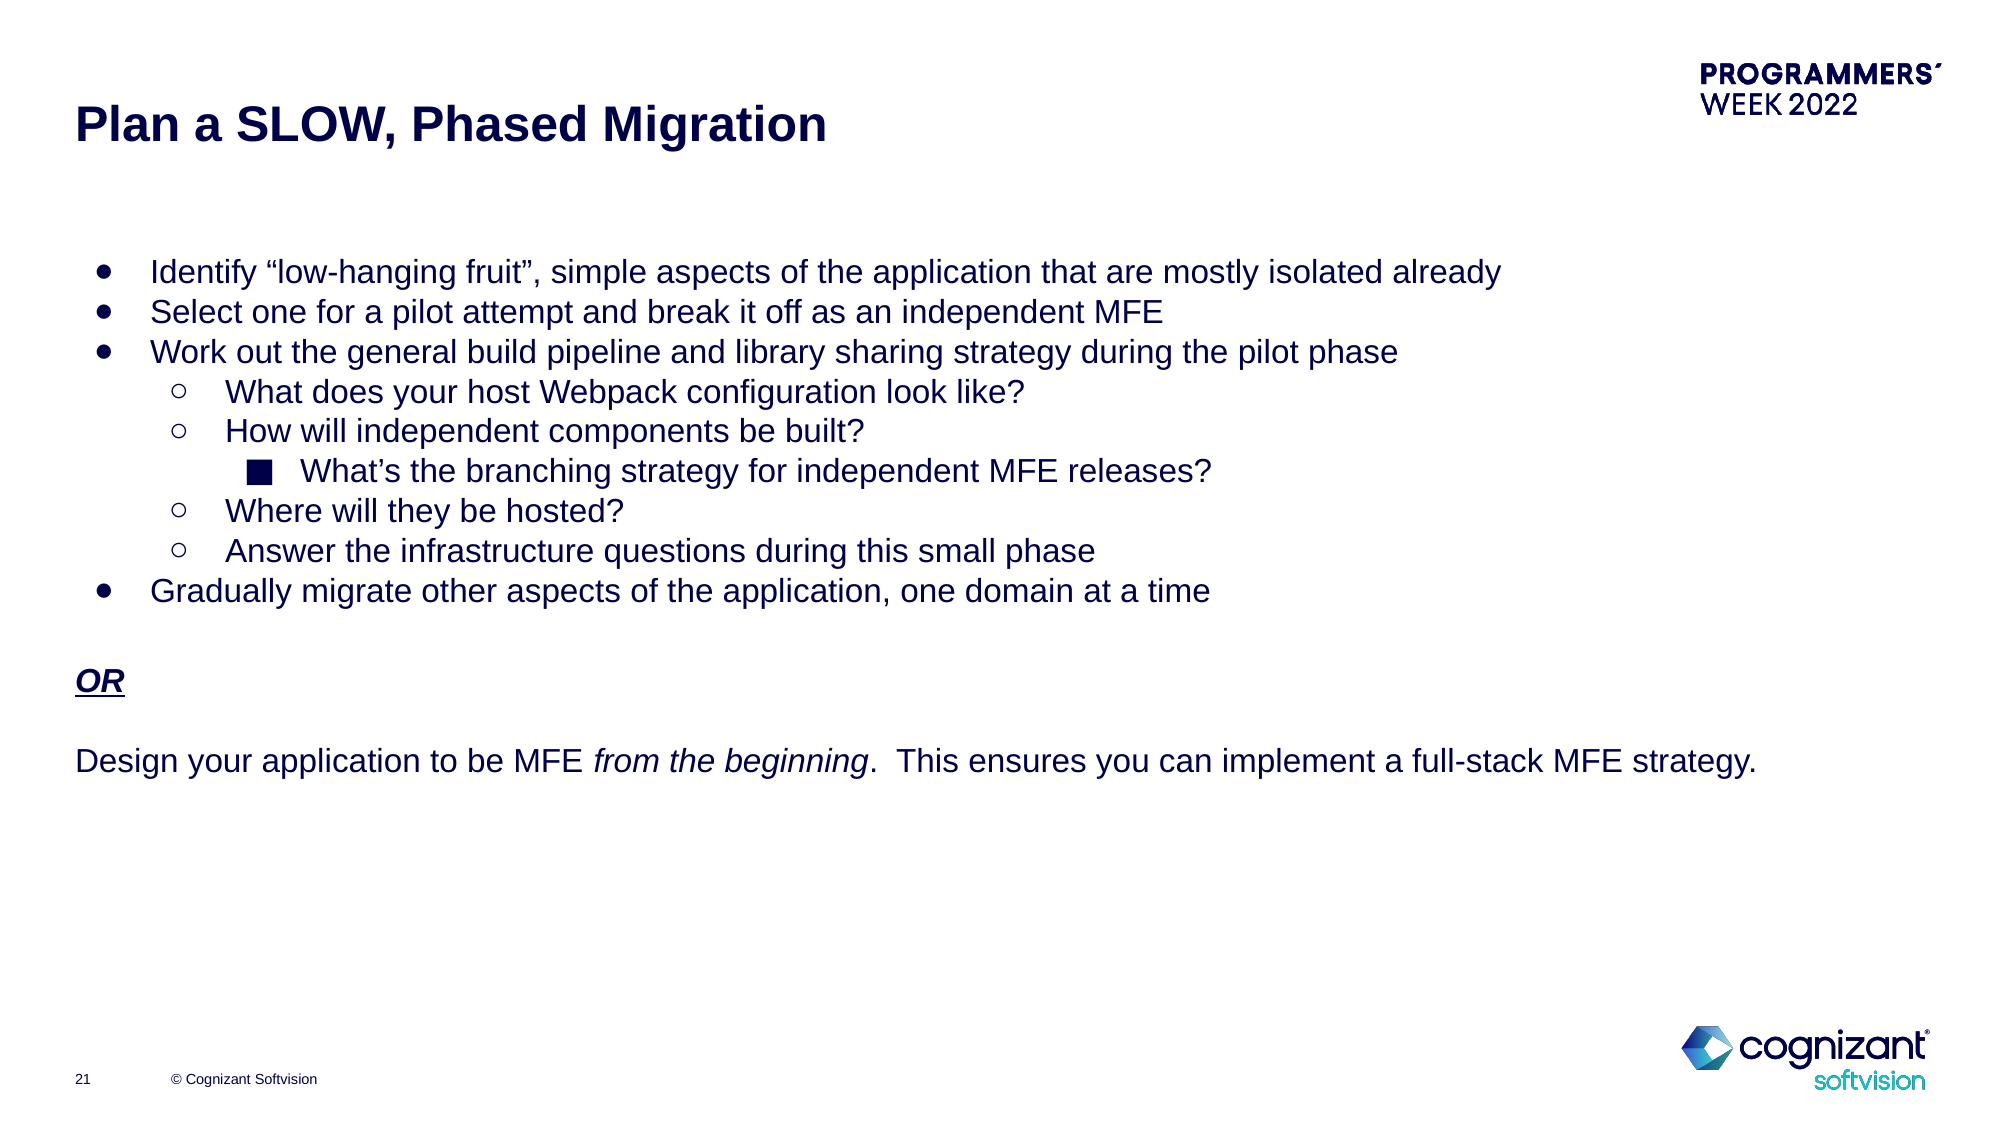

# Plan a SLOW, Phased Migration
Identify “low-hanging fruit”, simple aspects of the application that are mostly isolated already
Select one for a pilot attempt and break it off as an independent MFE
Work out the general build pipeline and library sharing strategy during the pilot phase
What does your host Webpack configuration look like?
How will independent components be built?
What’s the branching strategy for independent MFE releases?
Where will they be hosted?
Answer the infrastructure questions during this small phase
Gradually migrate other aspects of the application, one domain at a time
OR
Design your application to be MFE from the beginning.  This ensures you can implement a full-stack MFE strategy.
© Cognizant Softvision
21